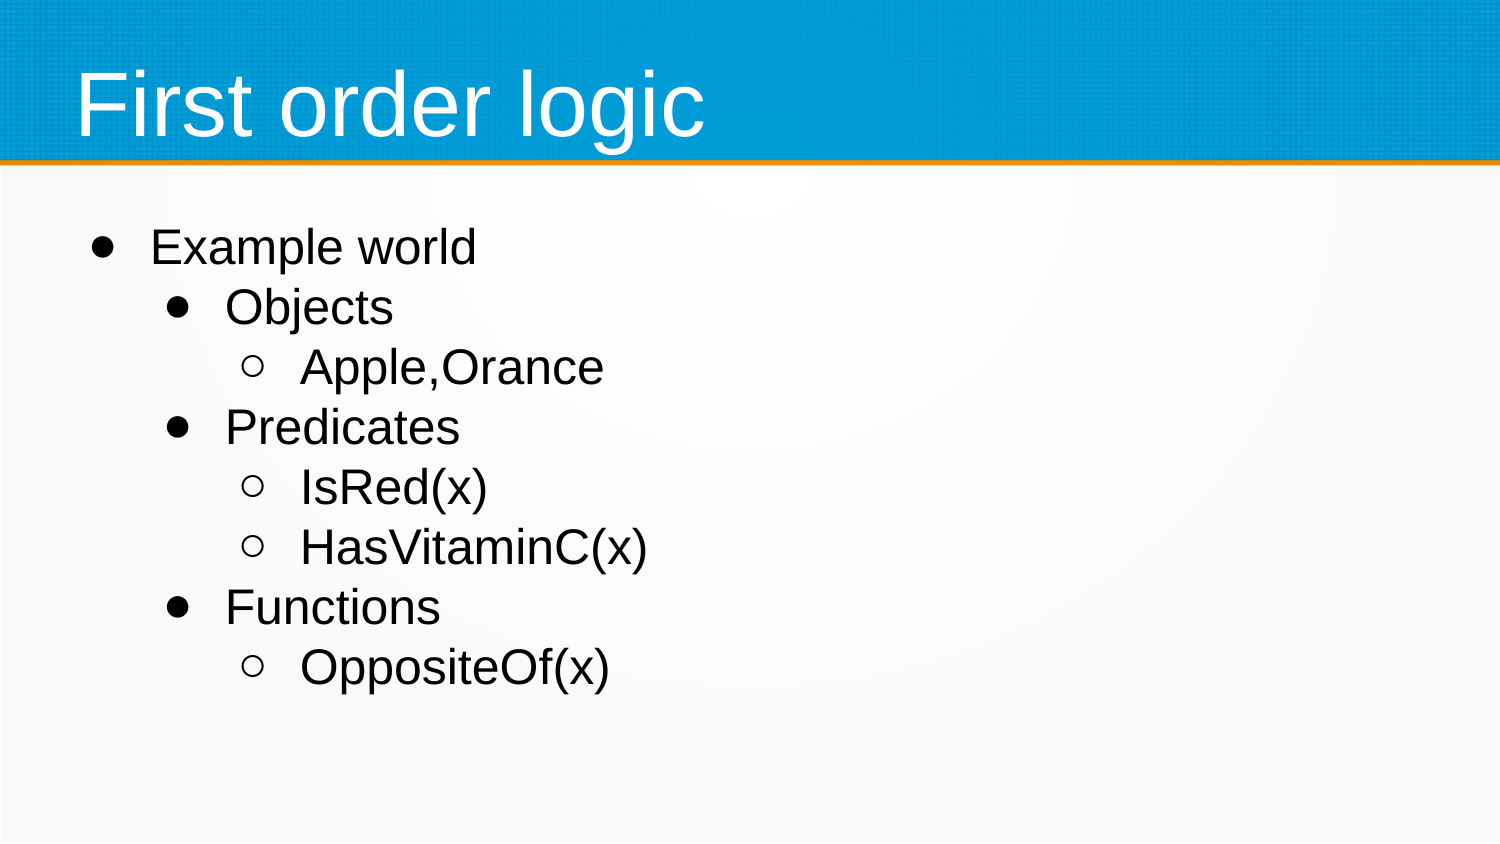

First order logic
Example world
Objects
Apple,Orance
Predicates
IsRed(x)
HasVitaminC(x)
Functions
OppositeOf(x)